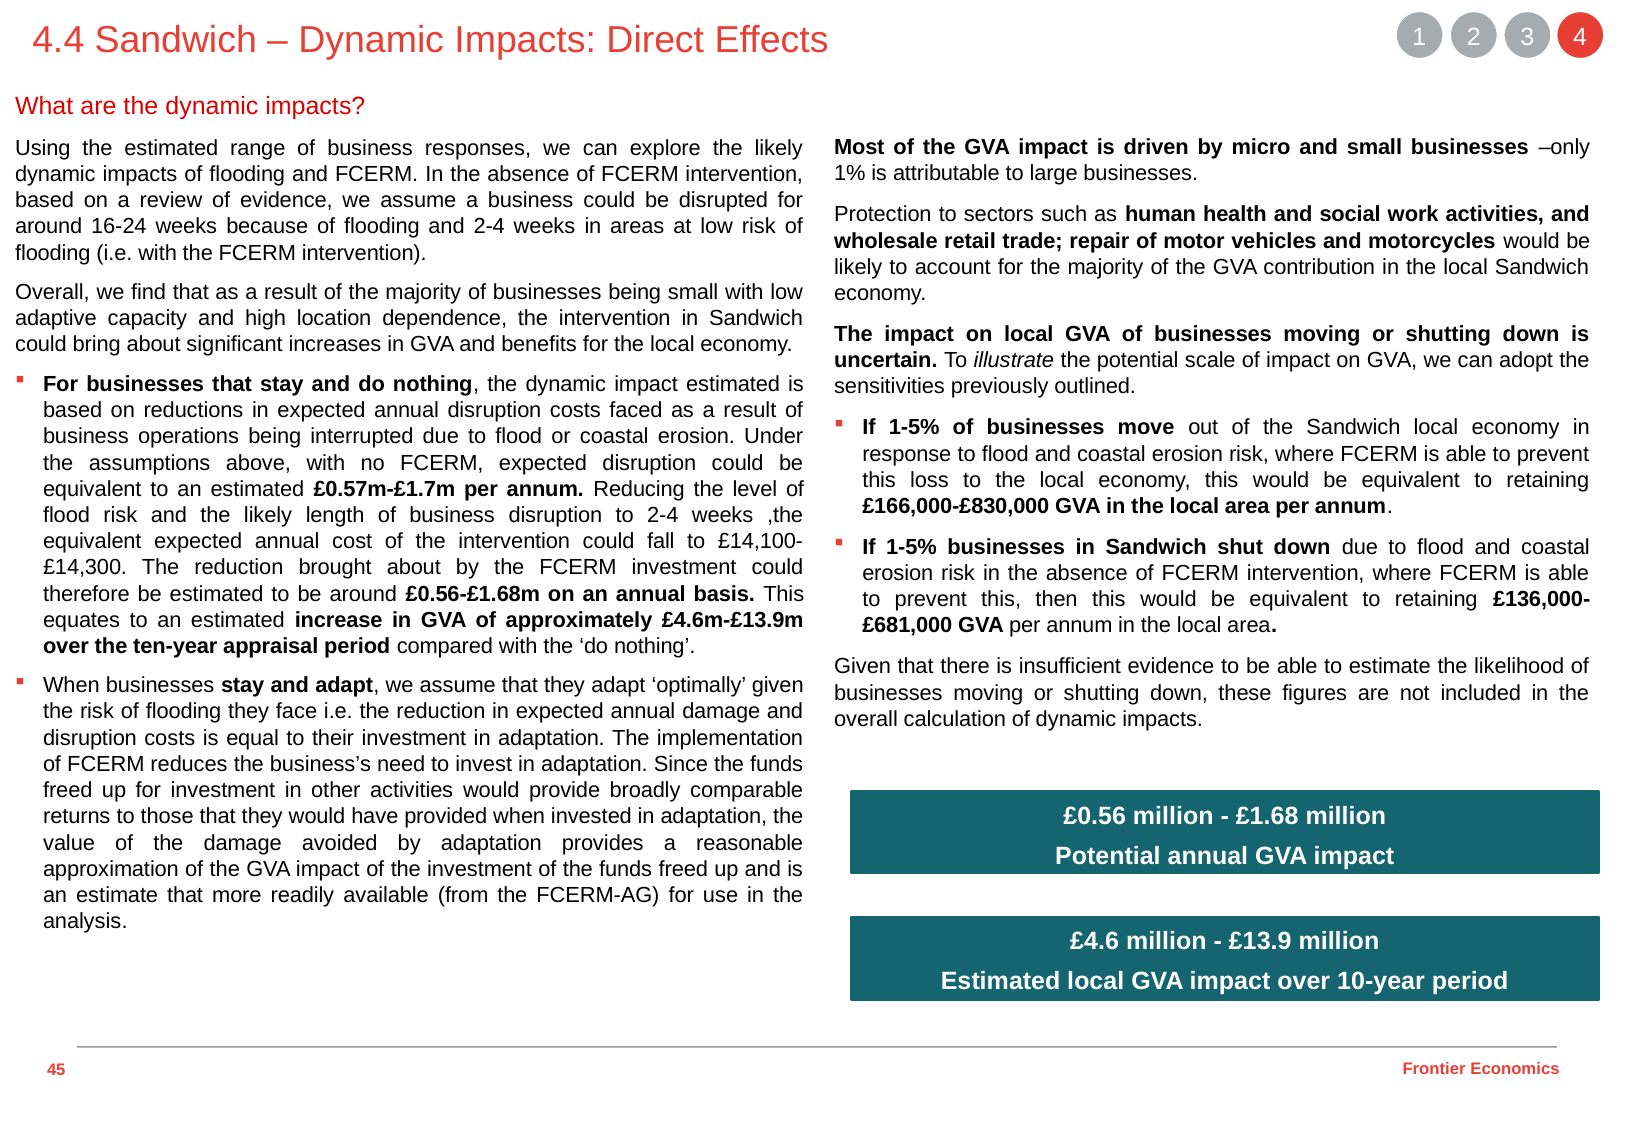

4.4 Sandwich – Dynamic Impacts: Direct Effects
1
2
3
4
What are the dynamic impacts?
Using the estimated range of business responses, we can explore the likely dynamic impacts of flooding and FCERM. In the absence of FCERM intervention, based on a review of evidence, we assume a business could be disrupted for around 16-24 weeks because of flooding and 2-4 weeks in areas at low risk of flooding (i.e. with the FCERM intervention).
Overall, we find that as a result of the majority of businesses being small with low adaptive capacity and high location dependence, the intervention in Sandwich could bring about significant increases in GVA and benefits for the local economy.
For businesses that stay and do nothing, the dynamic impact estimated is based on reductions in expected annual disruption costs faced as a result of business operations being interrupted due to flood or coastal erosion. Under the assumptions above, with no FCERM, expected disruption could be equivalent to an estimated £0.57m-£1.7m per annum. Reducing the level of flood risk and the likely length of business disruption to 2-4 weeks ,the equivalent expected annual cost of the intervention could fall to £14,100-£14,300. The reduction brought about by the FCERM investment could therefore be estimated to be around £0.56-£1.68m on an annual basis. This equates to an estimated increase in GVA of approximately £4.6m-£13.9m over the ten-year appraisal period compared with the ‘do nothing’.
When businesses stay and adapt, we assume that they adapt ‘optimally’ given the risk of flooding they face i.e. the reduction in expected annual damage and disruption costs is equal to their investment in adaptation. The implementation of FCERM reduces the business’s need to invest in adaptation. Since the funds freed up for investment in other activities would provide broadly comparable returns to those that they would have provided when invested in adaptation, the value of the damage avoided by adaptation provides a reasonable approximation of the GVA impact of the investment of the funds freed up and is an estimate that more readily available (from the FCERM-AG) for use in the analysis.
Most of the GVA impact is driven by micro and small businesses –only 1% is attributable to large businesses.
Protection to sectors such as human health and social work activities, and wholesale retail trade; repair of motor vehicles and motorcycles would be likely to account for the majority of the GVA contribution in the local Sandwich economy.
The impact on local GVA of businesses moving or shutting down is uncertain. To illustrate the potential scale of impact on GVA, we can adopt the sensitivities previously outlined.
If 1-5% of businesses move out of the Sandwich local economy in response to flood and coastal erosion risk, where FCERM is able to prevent this loss to the local economy, this would be equivalent to retaining £166,000-£830,000 GVA in the local area per annum.
If 1-5% businesses in Sandwich shut down due to flood and coastal erosion risk in the absence of FCERM intervention, where FCERM is able to prevent this, then this would be equivalent to retaining £136,000-£681,000 GVA per annum in the local area.
Given that there is insufficient evidence to be able to estimate the likelihood of businesses moving or shutting down, these figures are not included in the overall calculation of dynamic impacts.
£0.56 million - £1.68 million
Potential annual GVA impact
£4.6 million - £13.9 million
Estimated local GVA impact over 10-year period